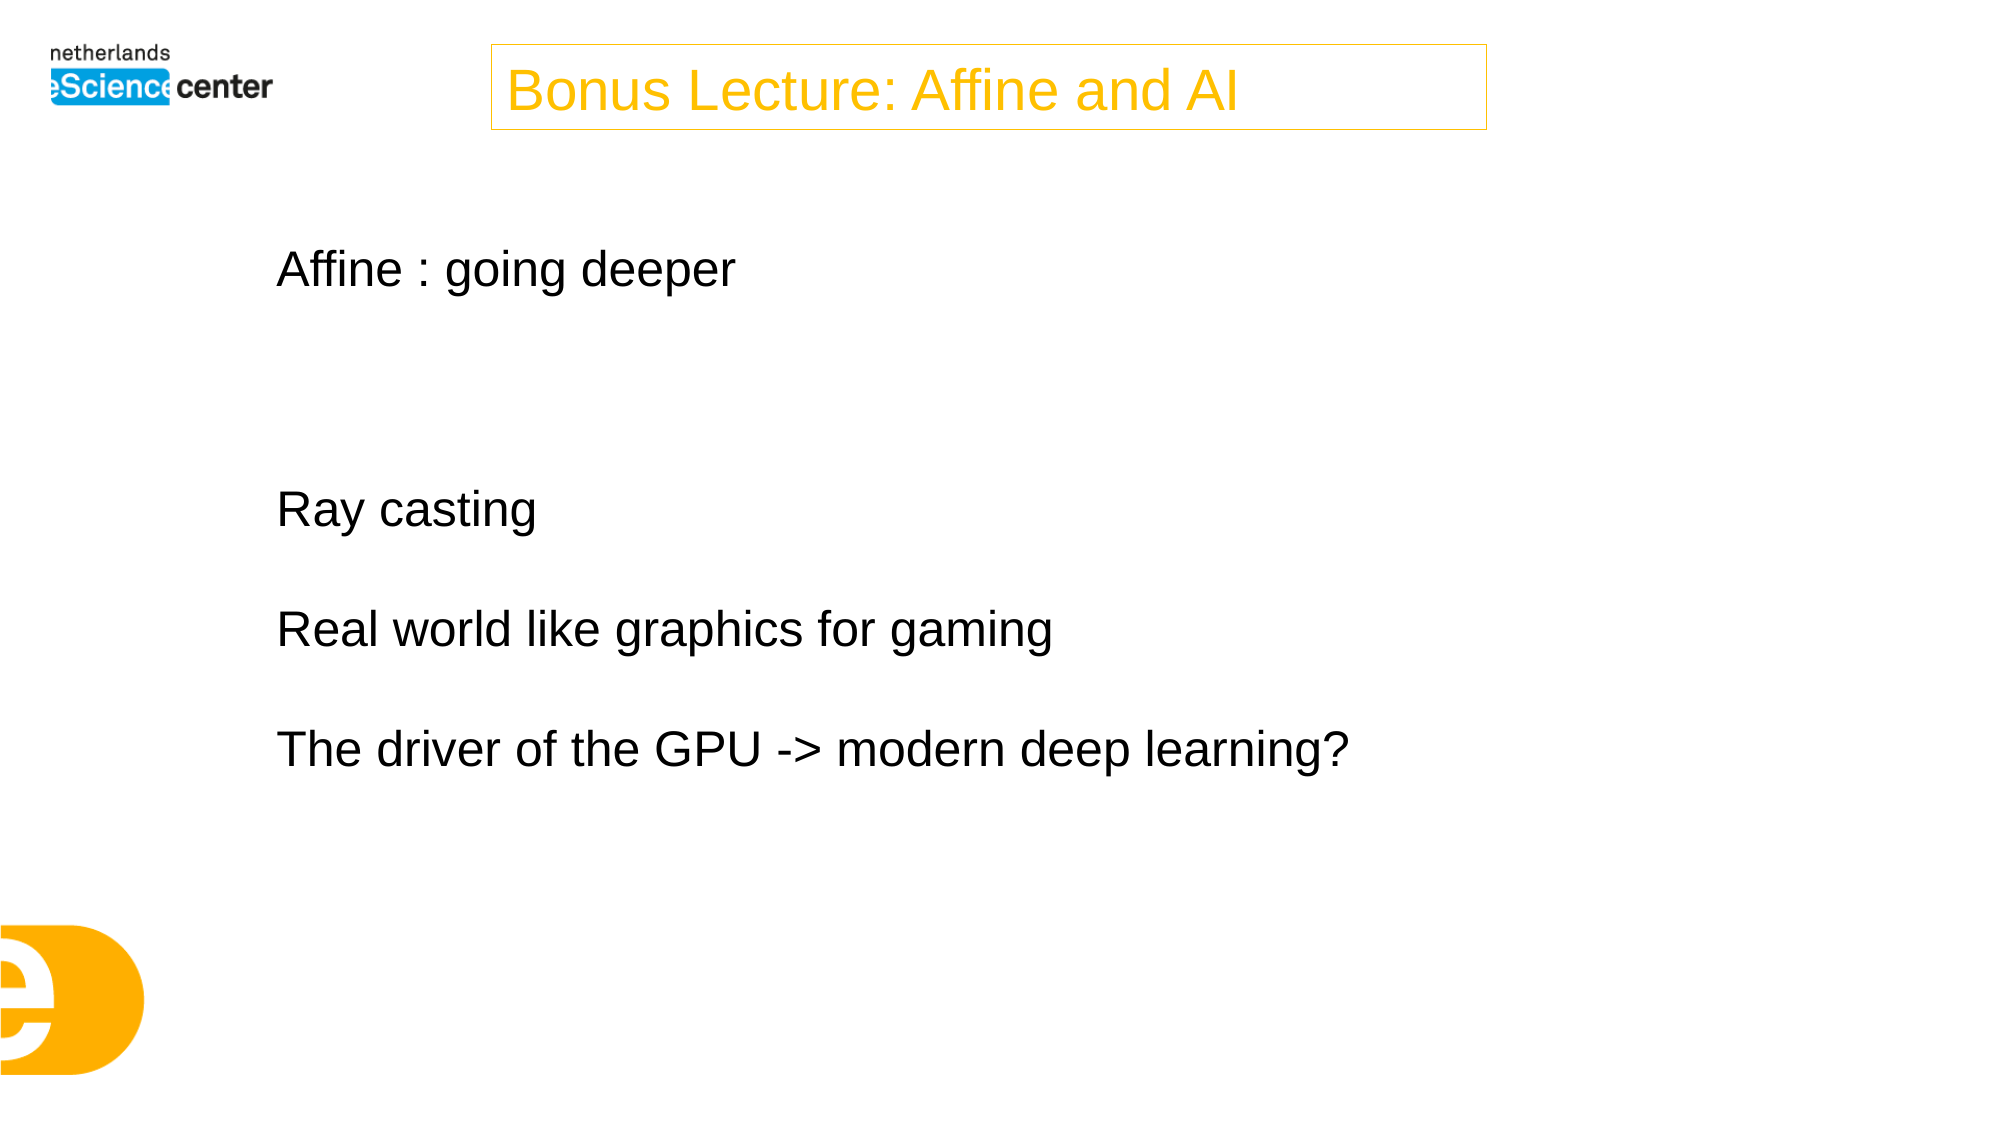

Bonus Lecture: Affine and AI

Affine : going deeper

Ray casting

Real world like graphics for gaming

The driver of the GPU -> modern deep learning?